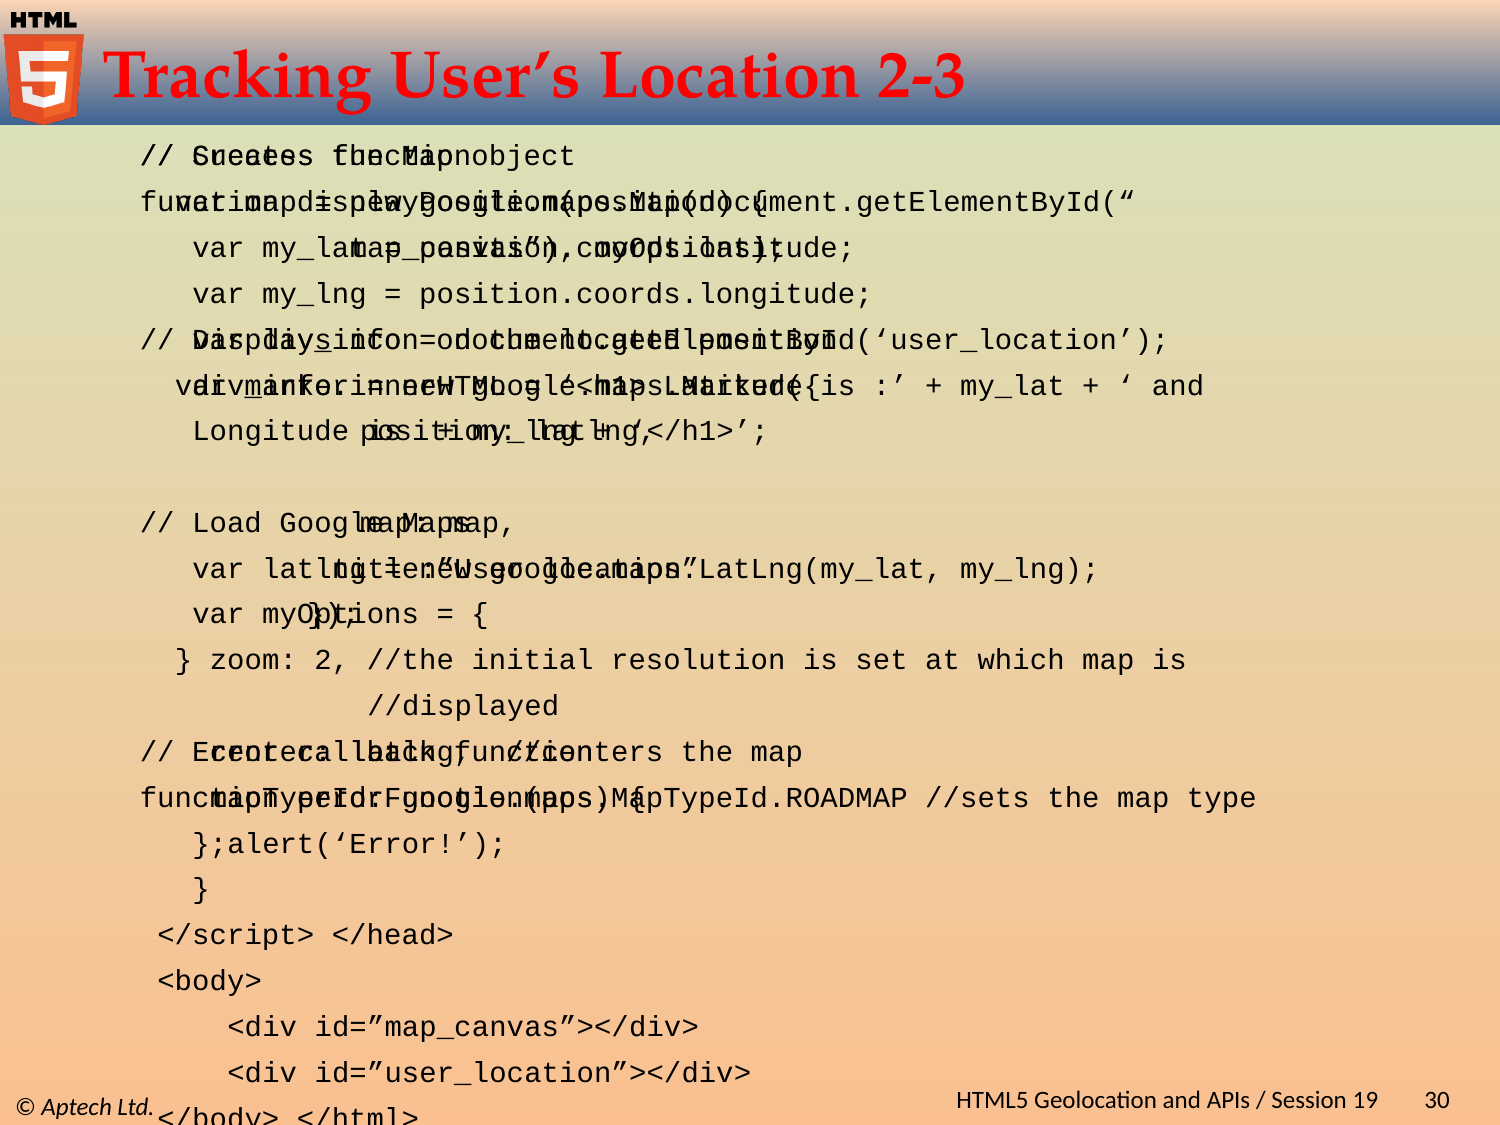

# Tracking User’s Location 2-3
// Success function
function displayPosition(position) {
   var my_lat = position.coords.latitude;
   var my_lng = position.coords.longitude;
   var div_info = document.getElementById(‘user_location’);
   div_info.innerHTML = ‘<h1> Latitude is :’ + my_lat + ‘ and
   Longitude is  + my_lng + ‘</h1>’;

// Load Google Maps
   var latlng = new google.maps.LatLng(my_lat, my_lng);
   var myOptions = {
    zoom: 2, //the initial resolution is set at which map is
             //displayed
    center: latlng,  //centers the map
    mapTypeId: google.maps.MapTypeId.ROADMAP //sets the map type
   };
// Creates the Map object
  var map = new google.maps.Map(document.getElementById(“
            map_canvas”), myOptions);

// Displays icon on the located position
  var marker = new google.maps.Marker({
	    position: latlng,

	    map: map,
           title:”User location”
	 });
  }

// Error callback function
function errorFunction(pos) {
     alert(‘Error!’);
   }
 </script> </head>
 <body>
     <div id=”map_canvas”></div>
     <div id=”user_location”></div>
 </body> </html>
HTML5 Geolocation and APIs / Session 19
30